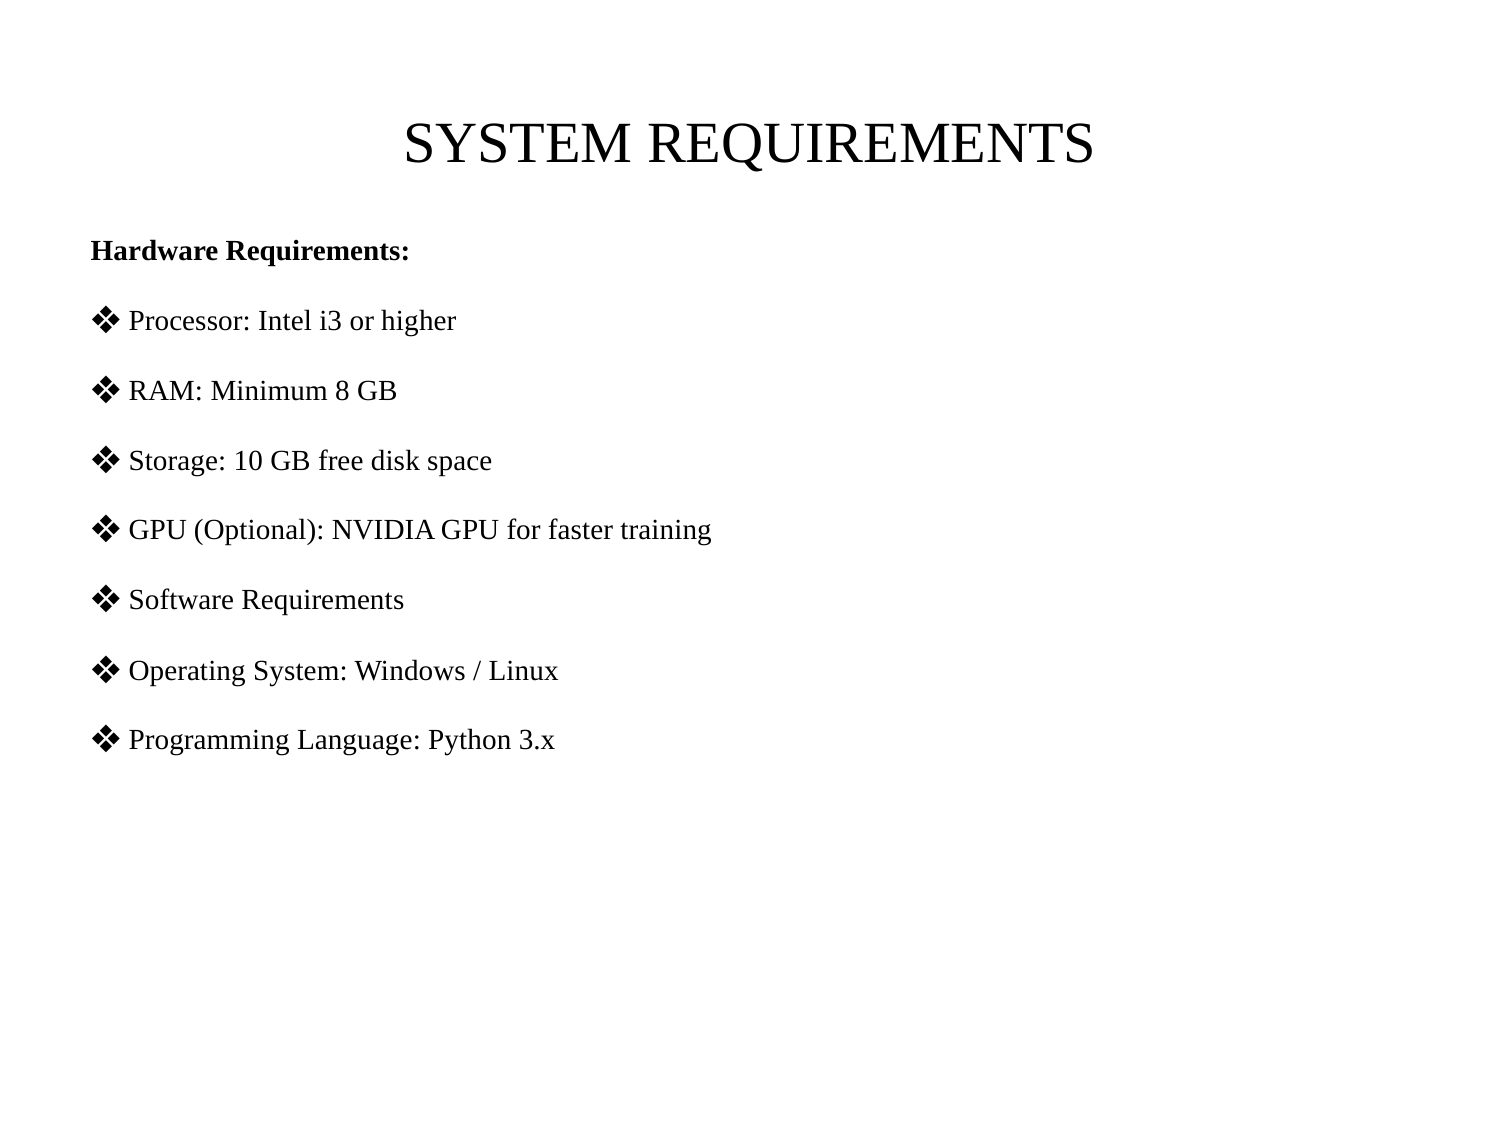

# SYSTEM REQUIREMENTS
Hardware Requirements:
❖ Processor: Intel i3 or higher
❖ RAM: Minimum 8 GB
❖ Storage: 10 GB free disk space
❖ GPU (Optional): NVIDIA GPU for faster training
❖ Software Requirements
❖ Operating System: Windows / Linux
❖ Programming Language: Python 3.x